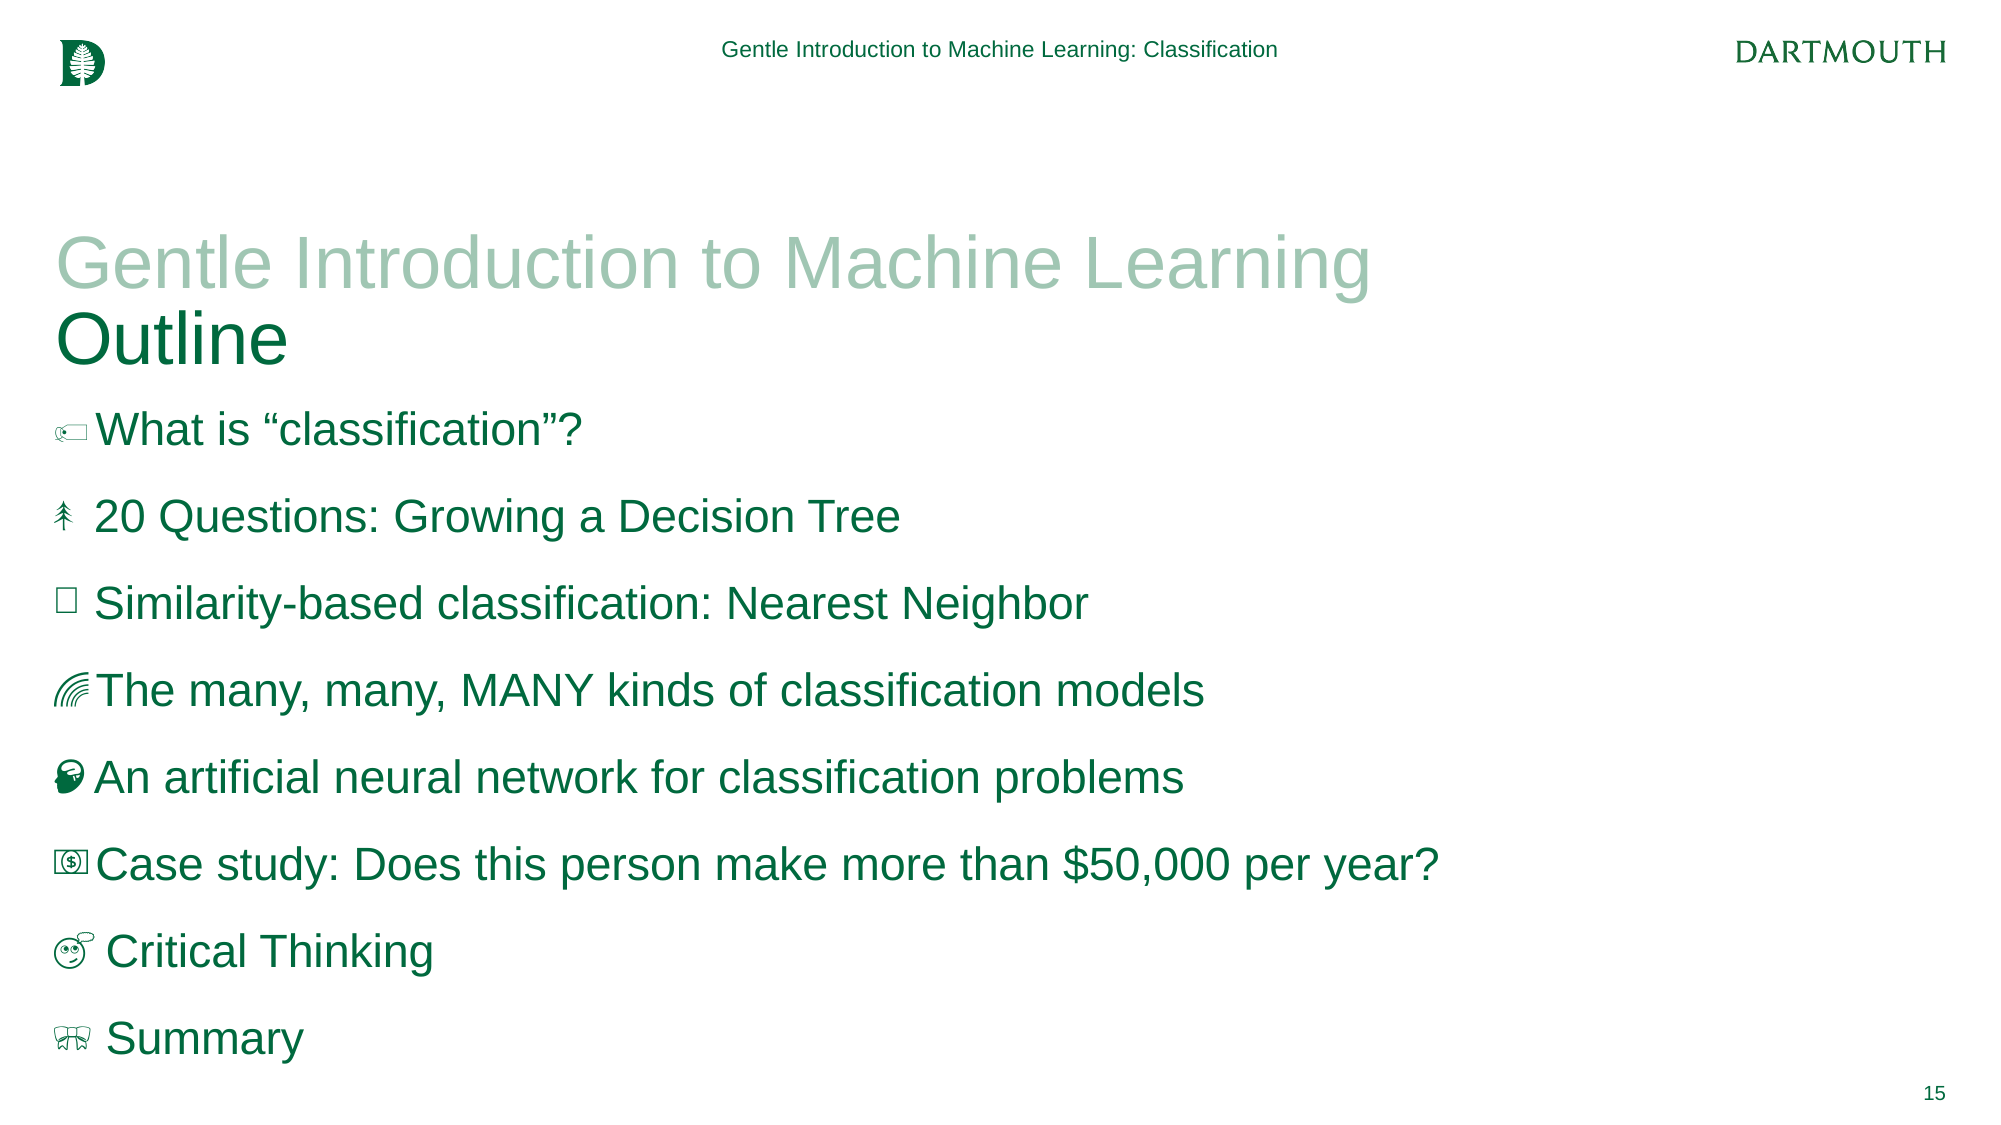

Gentle Introduction to Machine Learning: Classification
# Gentle Introduction to Machine Learning Outline
 What is “classification”?
 20 Questions: Growing a Decision Tree
 Similarity-based classification: Nearest Neighbor
 The many, many, MANY kinds of classification models
 An artificial neural network for classification problems
 Case study: Does this person make more than $50,000 per year?
Critical Thinking
Summary
15